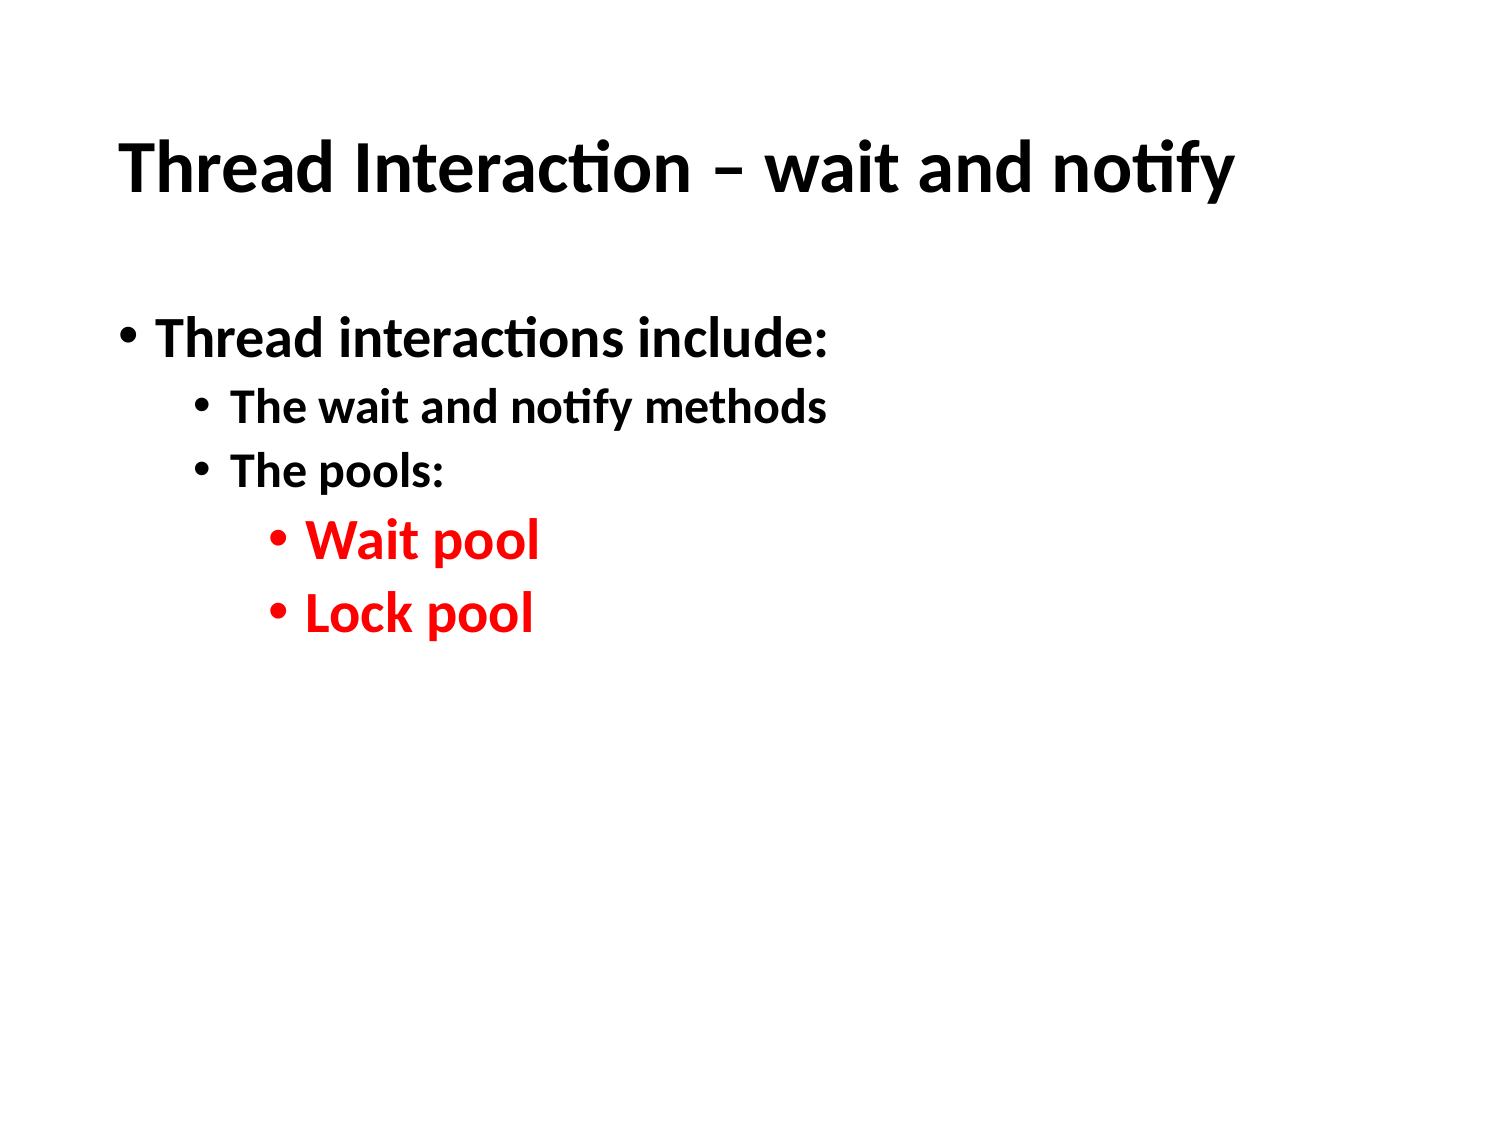

# Thread Interaction – wait and notify
Thread interactions include:
The wait and notify methods
The pools:
Wait pool
Lock pool